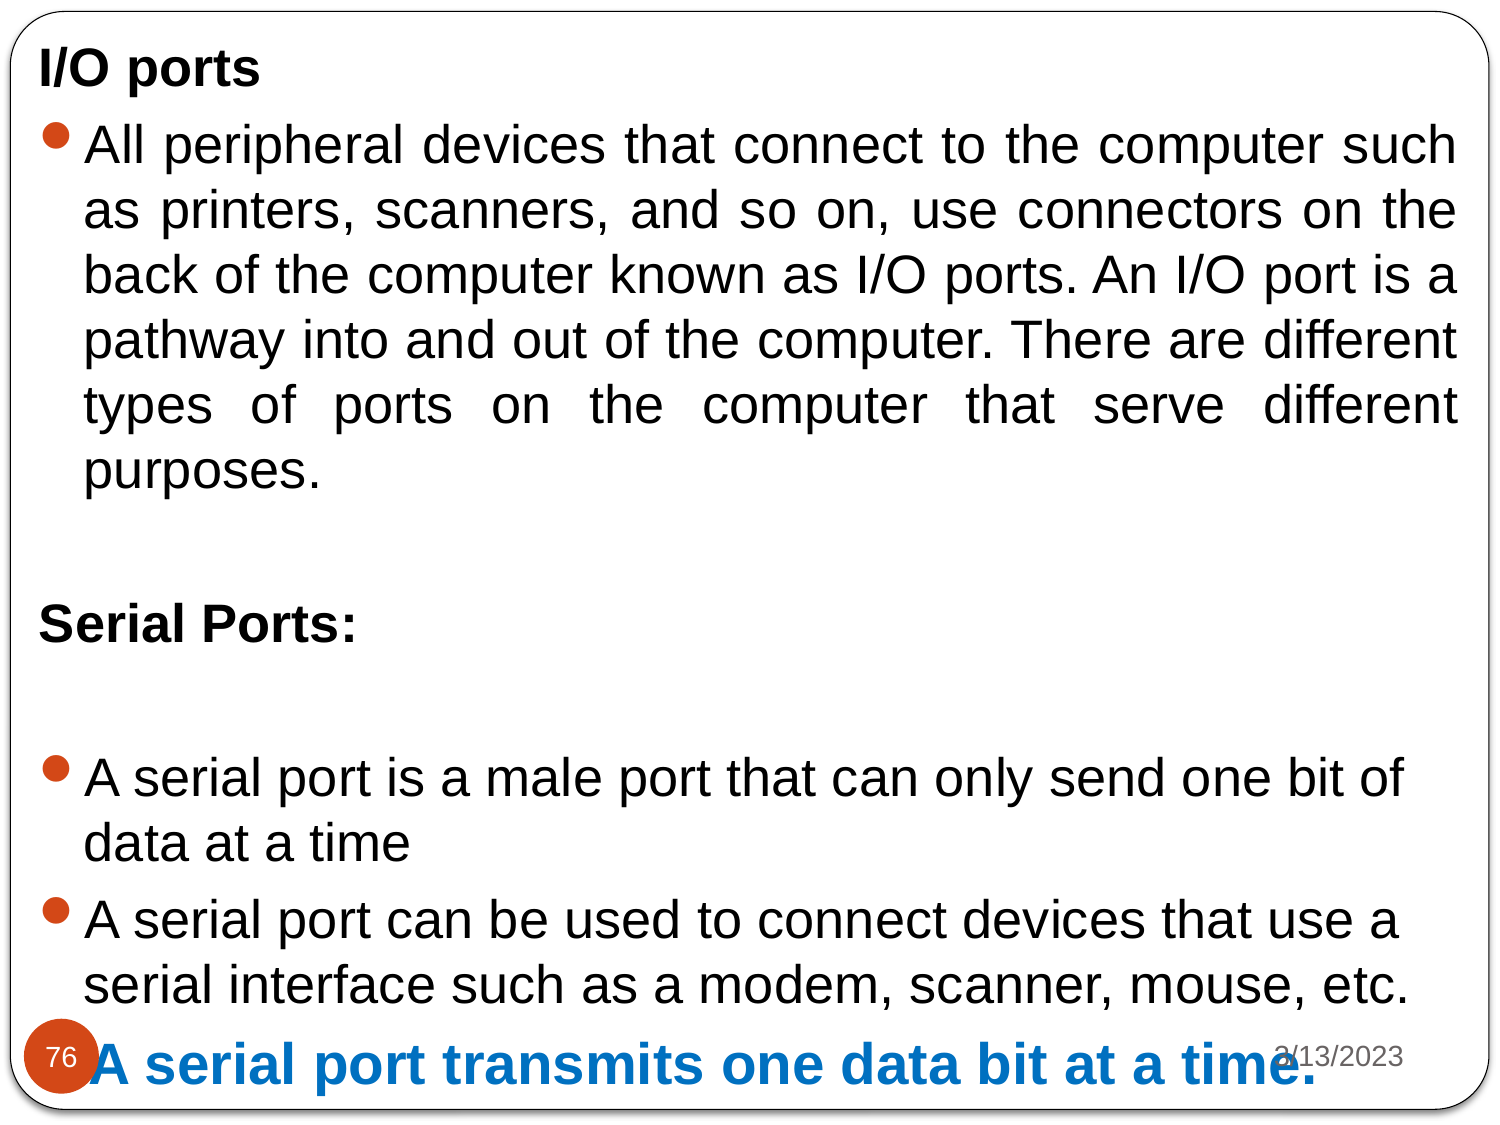

I/O ports
All peripheral devices that connect to the computer such as printers, scanners, and so on, use connectors on the back of the computer known as I/O ports. An I/O port is a pathway into and out of the computer. There are different types of ports on the computer that serve different purposes.

Serial Ports:

A serial port is a male port that can only send one bit of data at a time
A serial port can be used to connect devices that use a serial interface such as a modem, scanner, mouse, etc.
A serial port transmits one data bit at a time.
3/13/2023
76